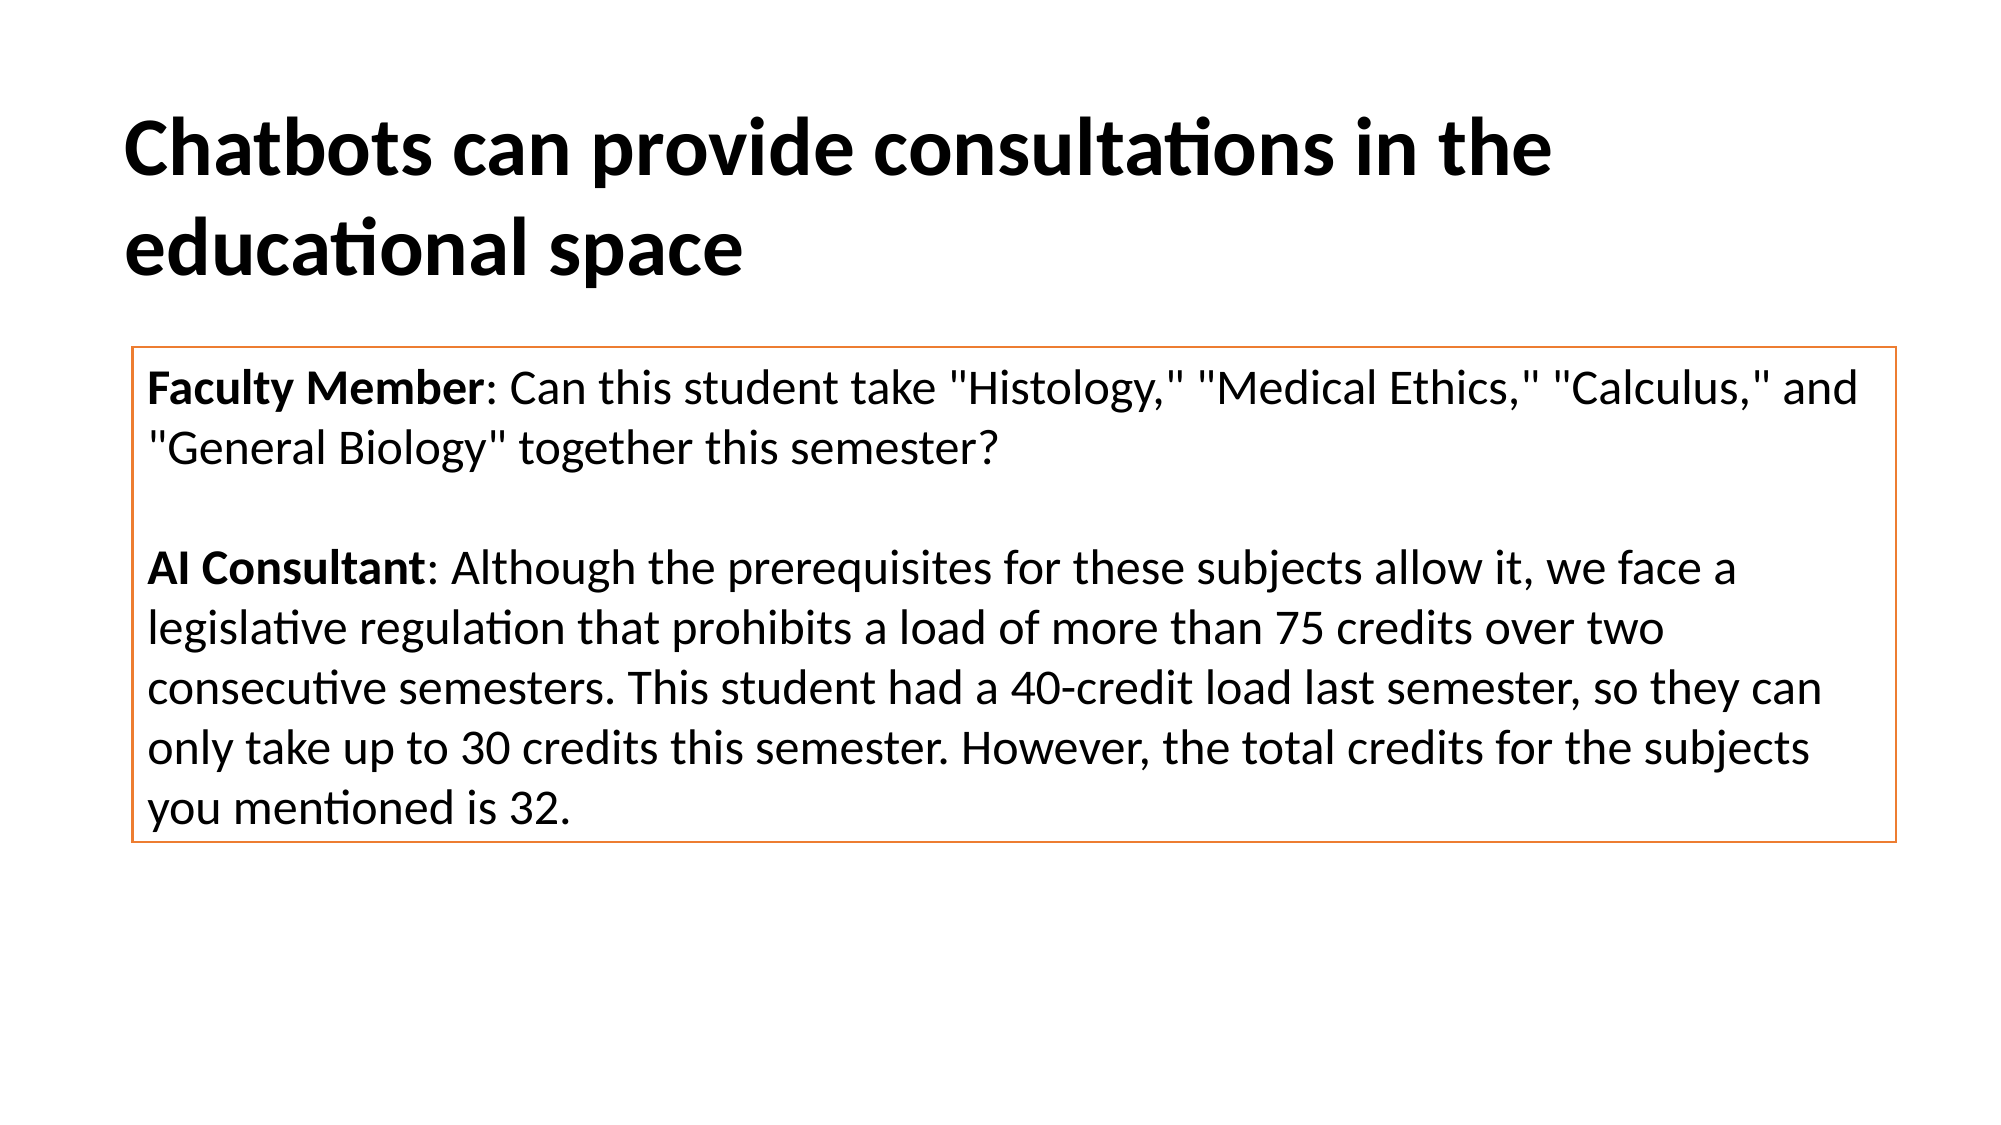

Chatbots can provide consultations in the educational space
Faculty Member: Can this student take "Histology," "Medical Ethics," "Calculus," and "General Biology" together this semester?

AI Consultant: Although the prerequisites for these subjects allow it, we face a legislative regulation that prohibits a load of more than 75 credits over two consecutive semesters. This student had a 40-credit load last semester, so they can only take up to 30 credits this semester. However, the total credits for the subjects you mentioned is 32.